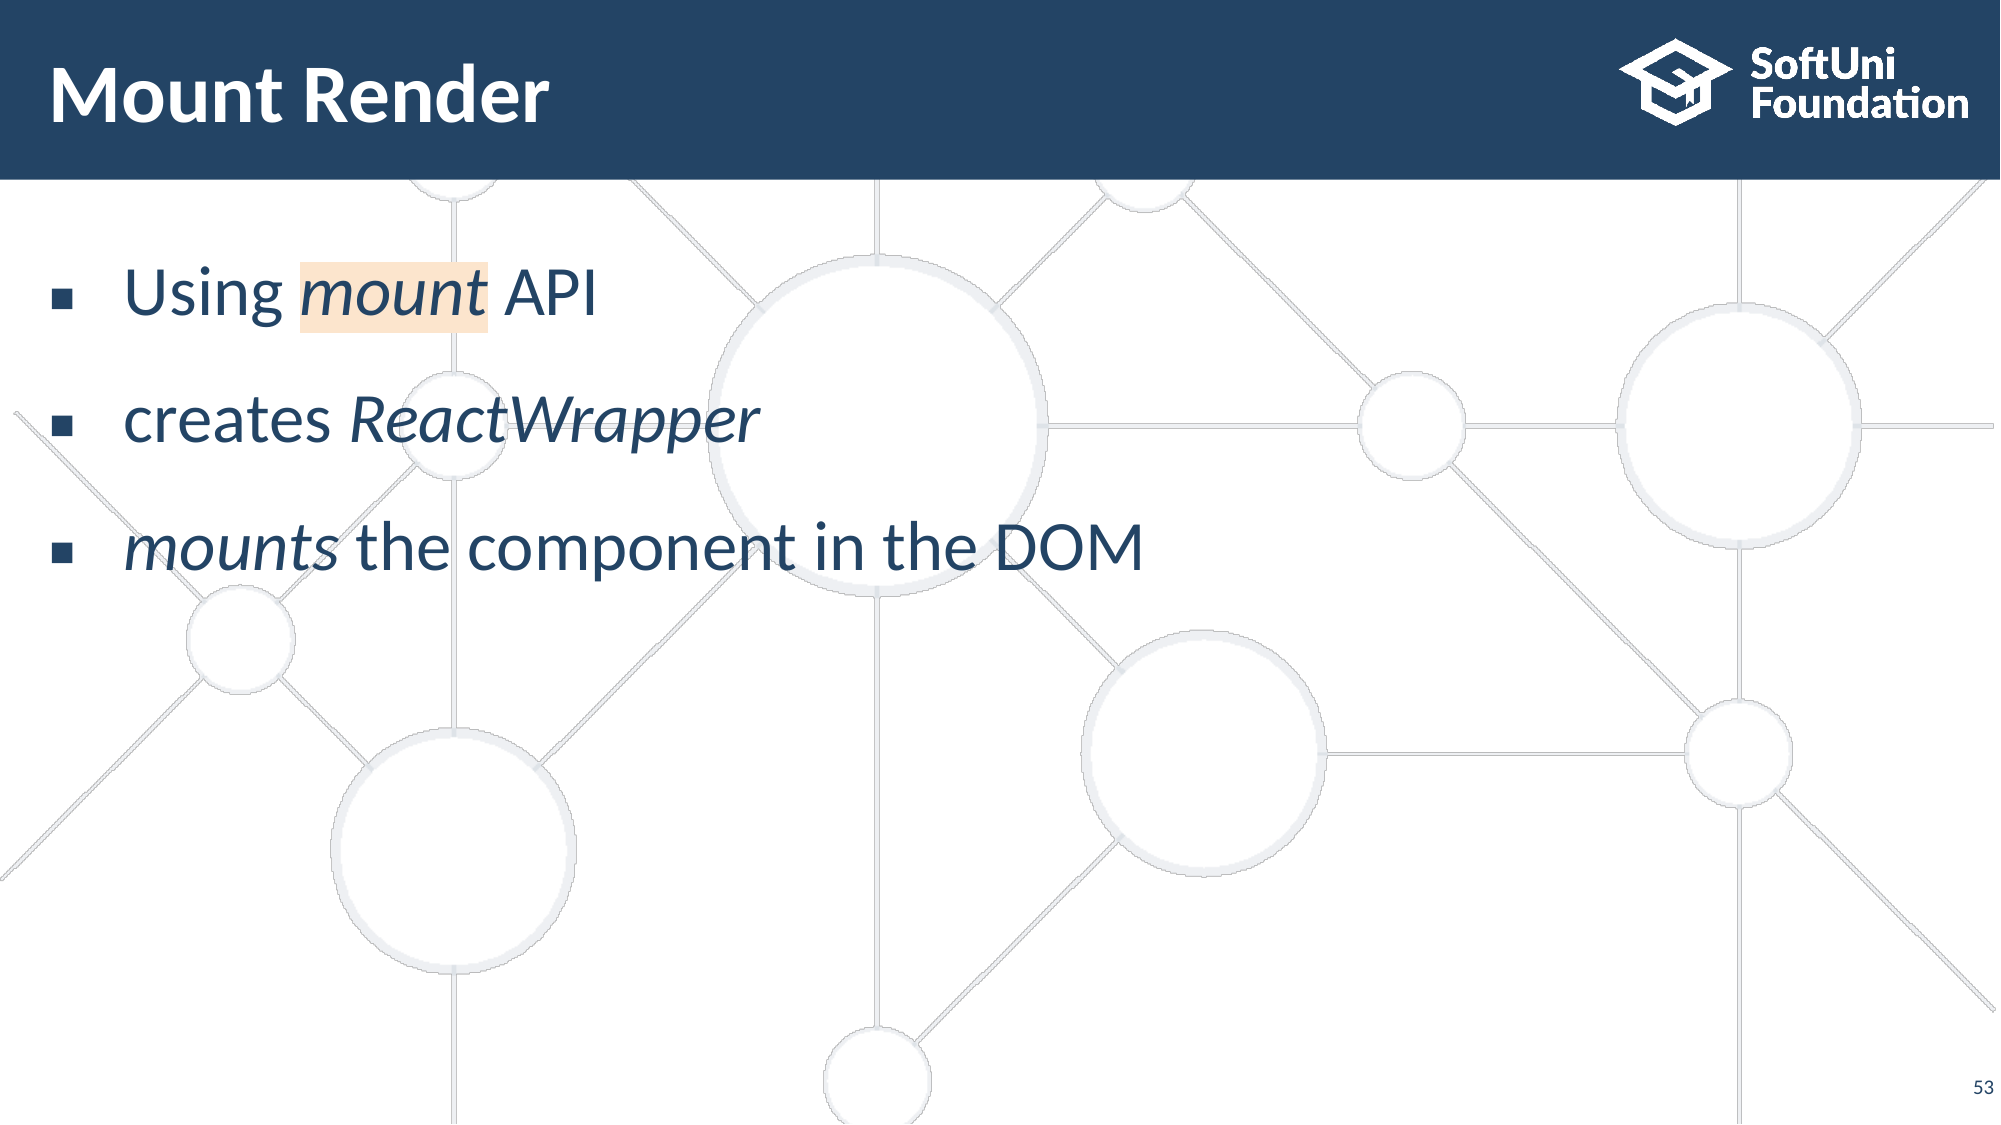

# Mount Render
Using mount API
creates ReactWrapper
mounts the component in the DOM
53